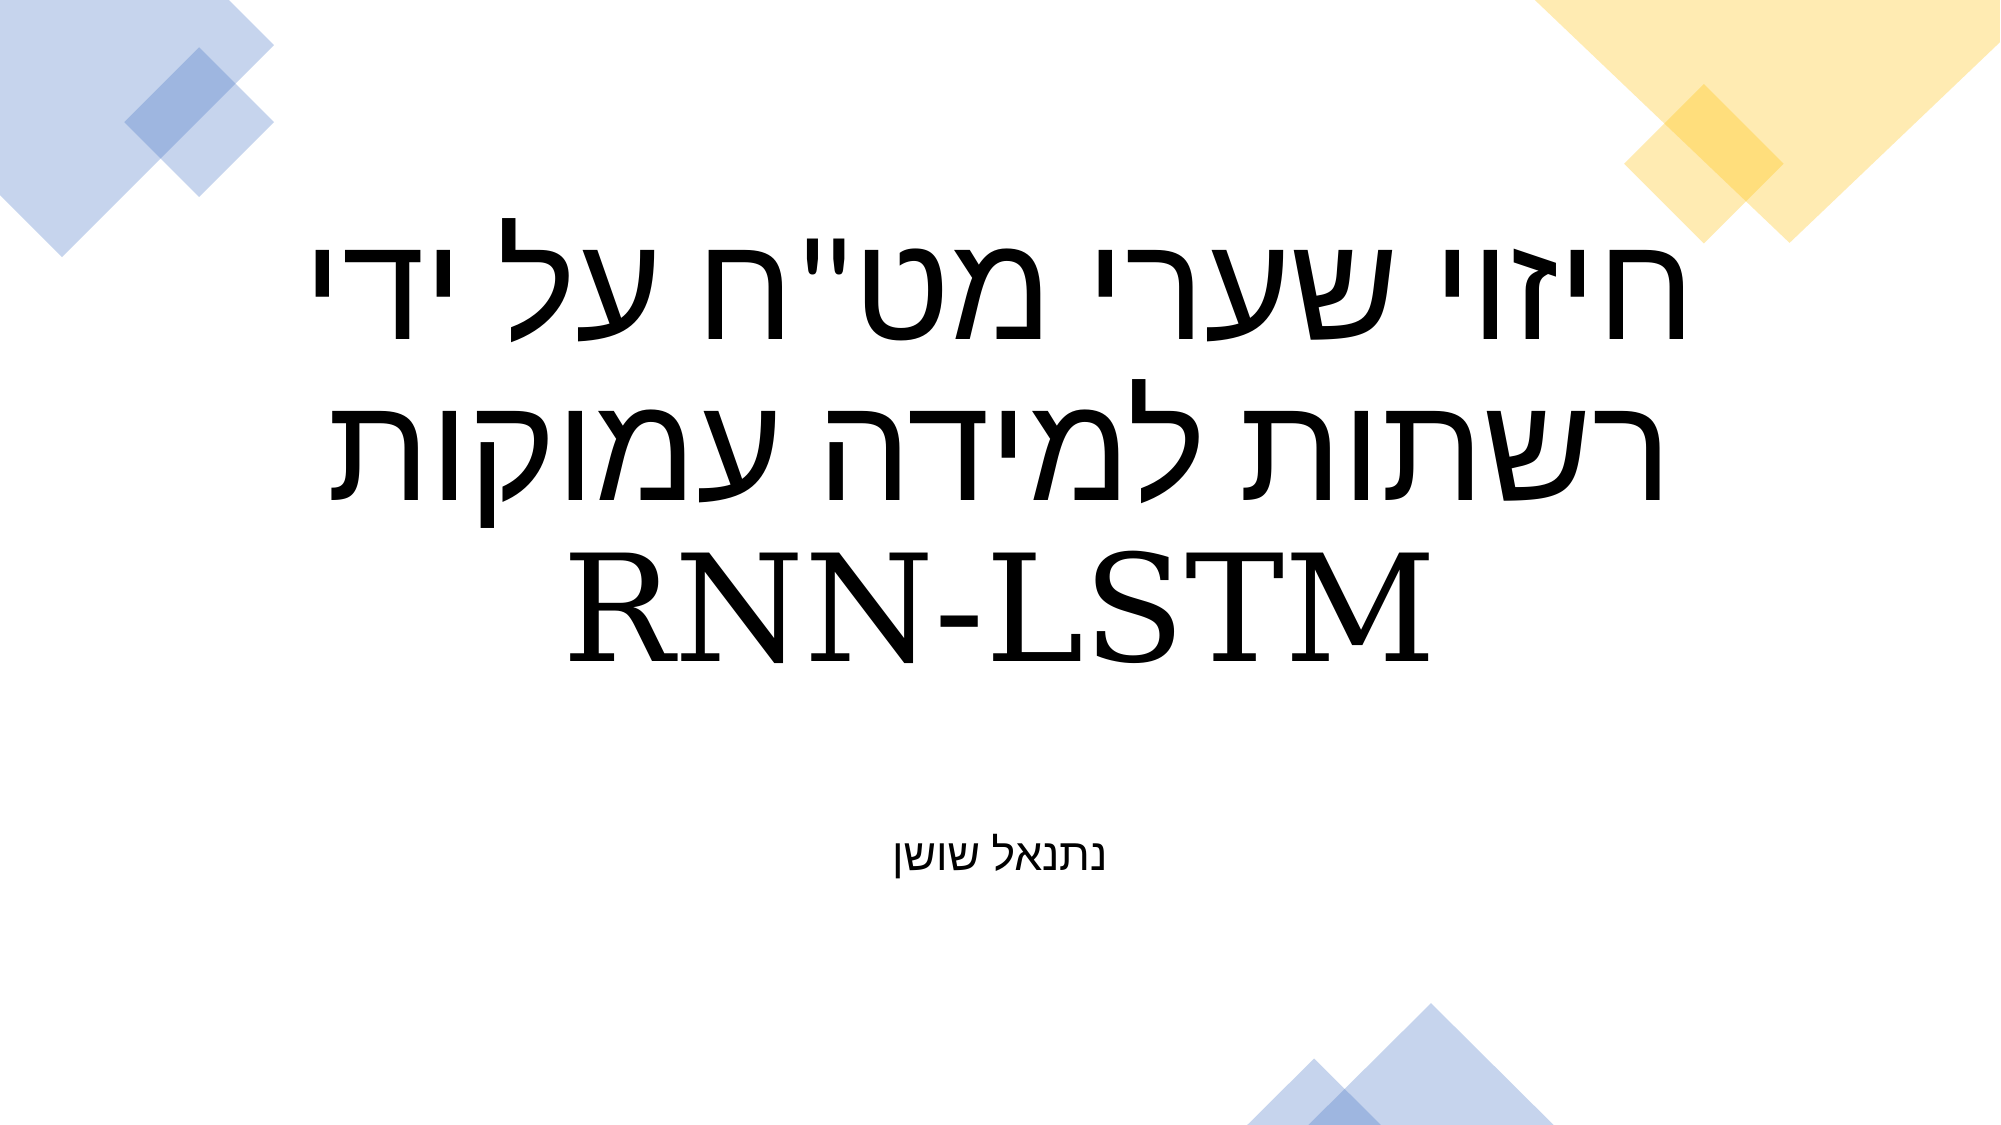

# חיזוי שערי מט"ח על ידי רשתות למידה עמוקות RNN-LSTM
נתנאל שושן